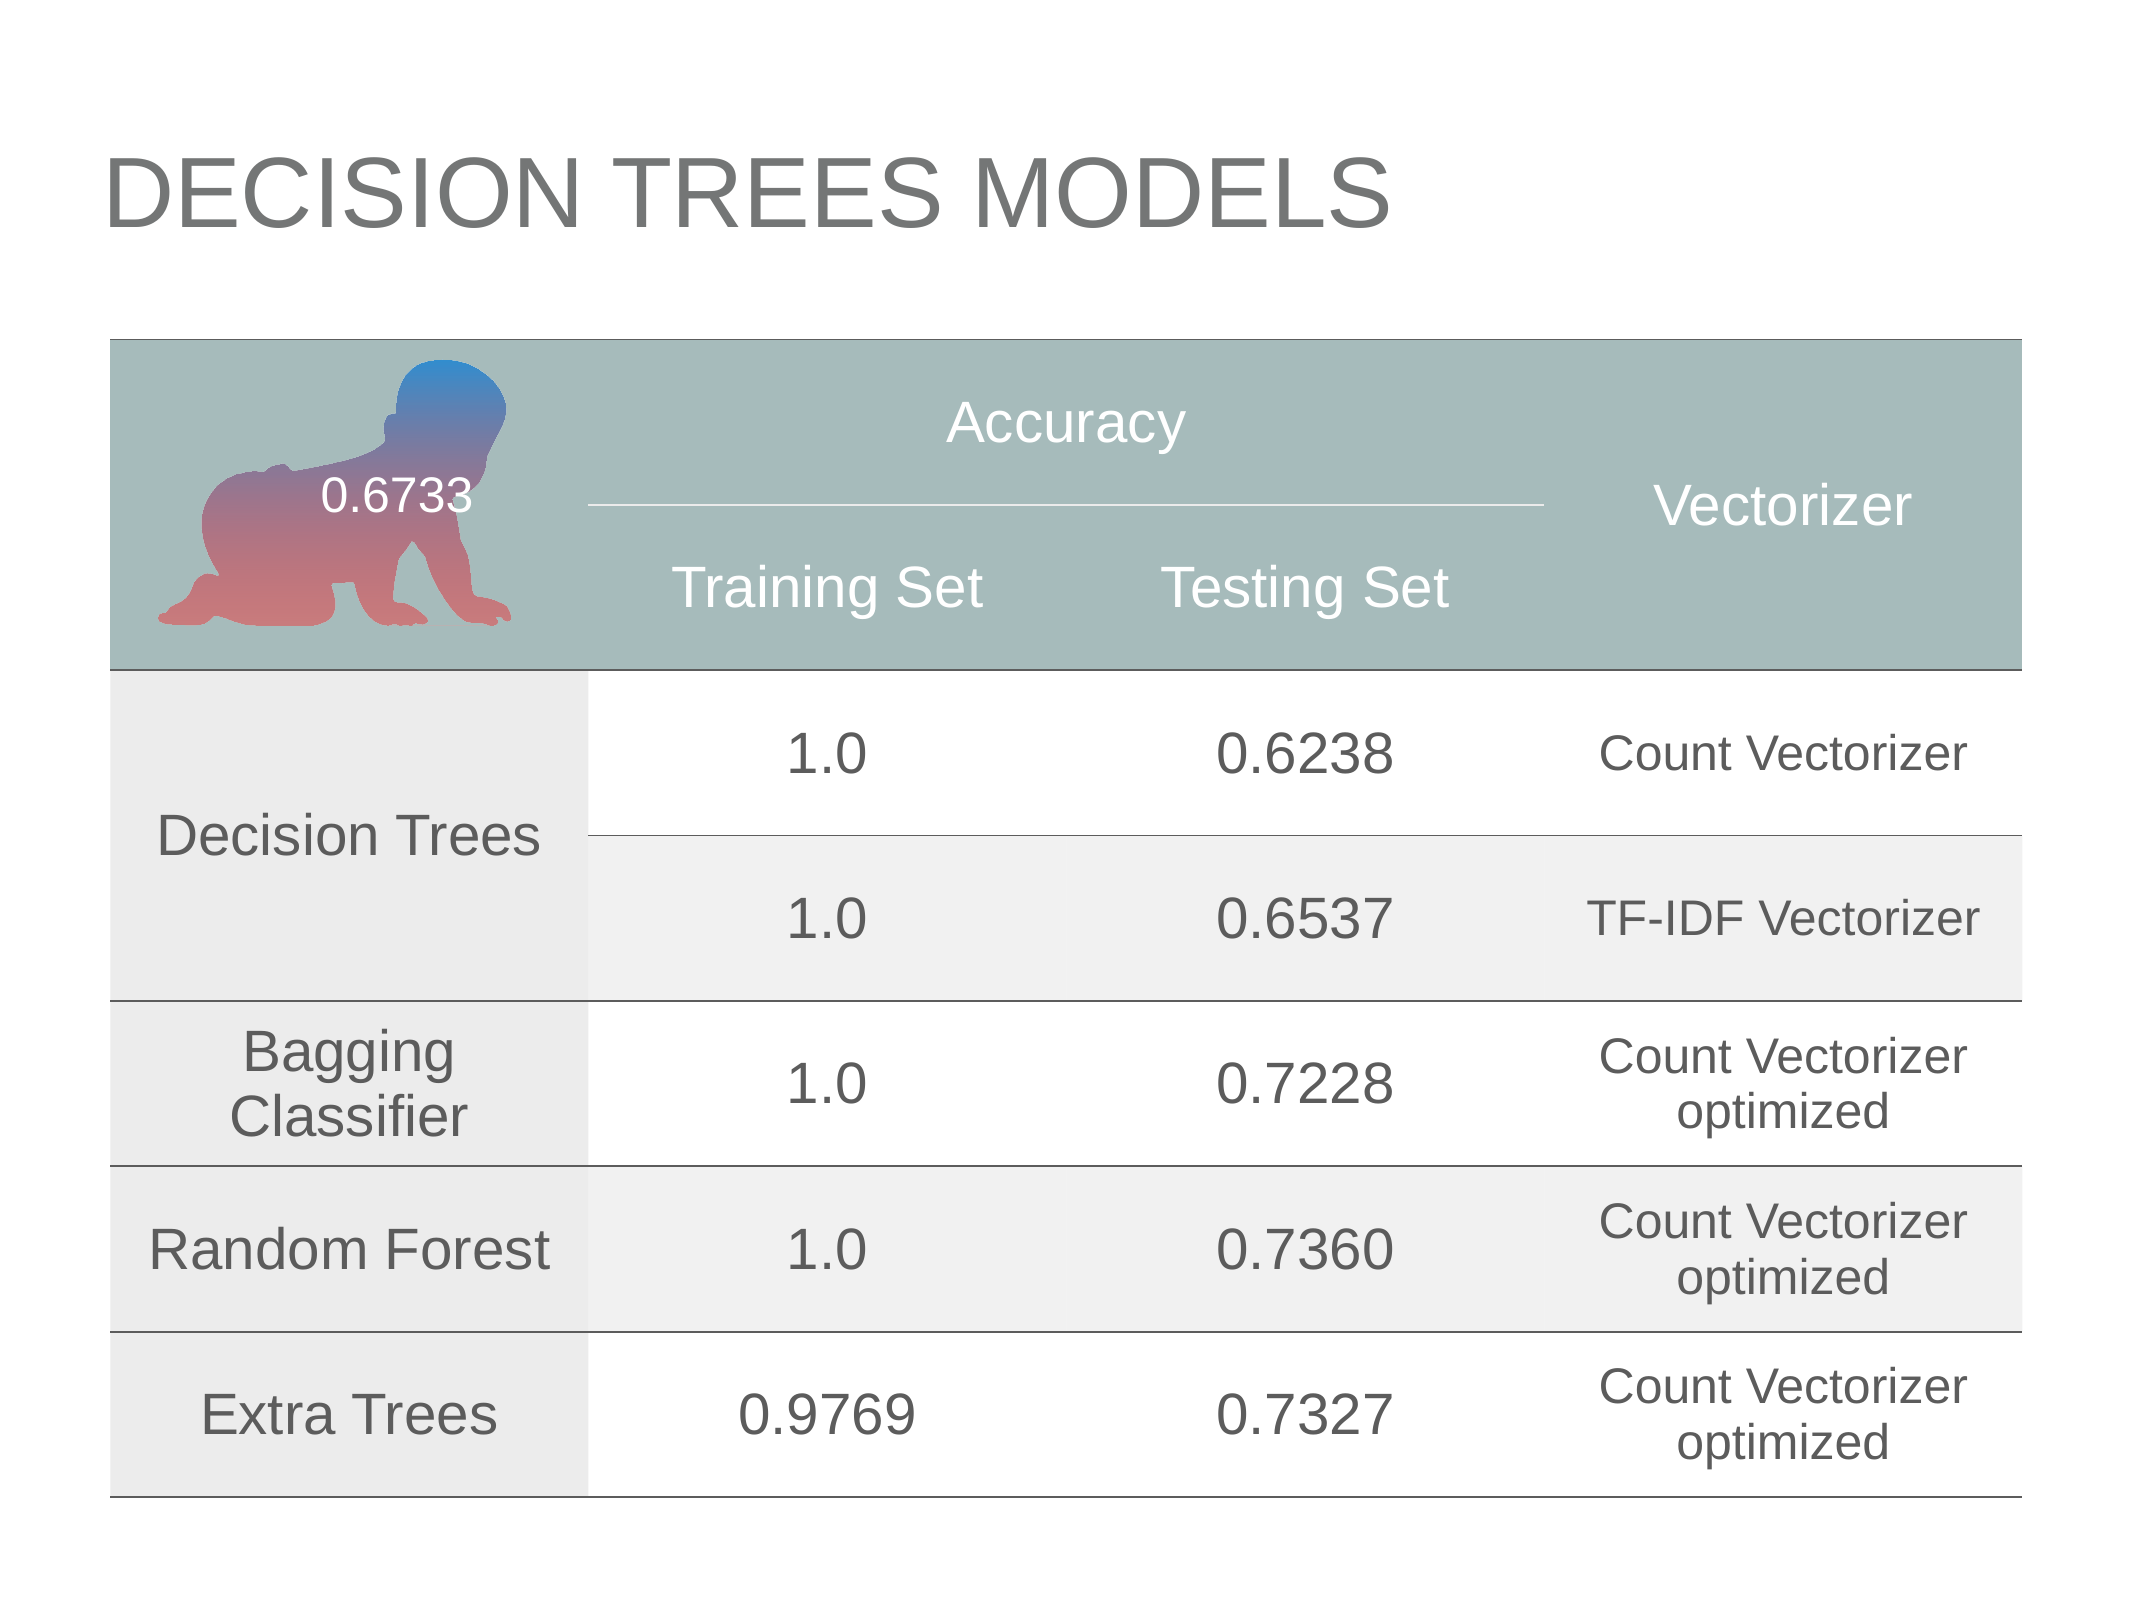

# Decision Trees Models

|  | Accuracy |  | Vectorizer |
| --- | --- | --- | --- |
|  | Training Set | Testing Set |  |
| Decision Trees | 1.0 | 0.6238 | Count Vectorizer |
|  | 1.0 | 0.6537 | TF-IDF Vectorizer |
| Bagging Classifier | 1.0 | 0.7228 | Count Vectorizer optimized |
| Random Forest | 1.0 | 0.7360 | Count Vectorizer optimized |
| Extra Trees | 0.9769 | 0.7327 | Count Vectorizer optimized |

           0.6733